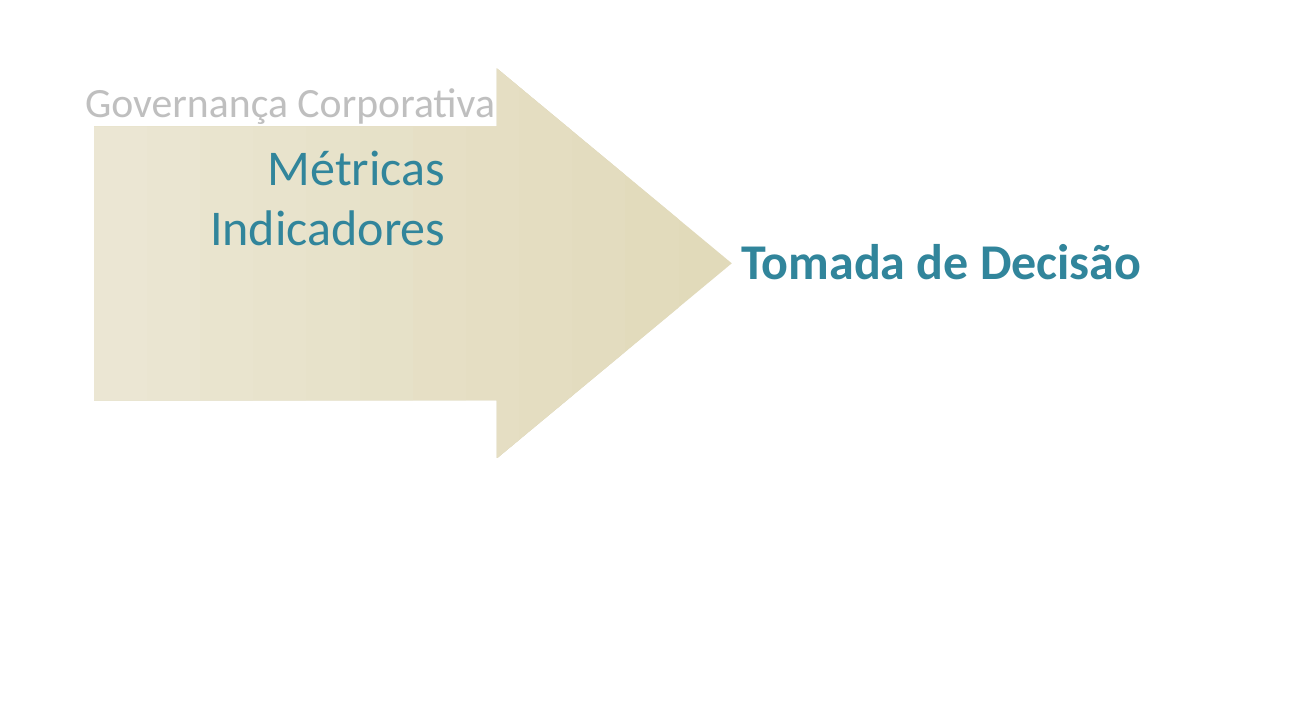

Governança Corporativa

Métricas
Indicadores

Tomada de Decisão